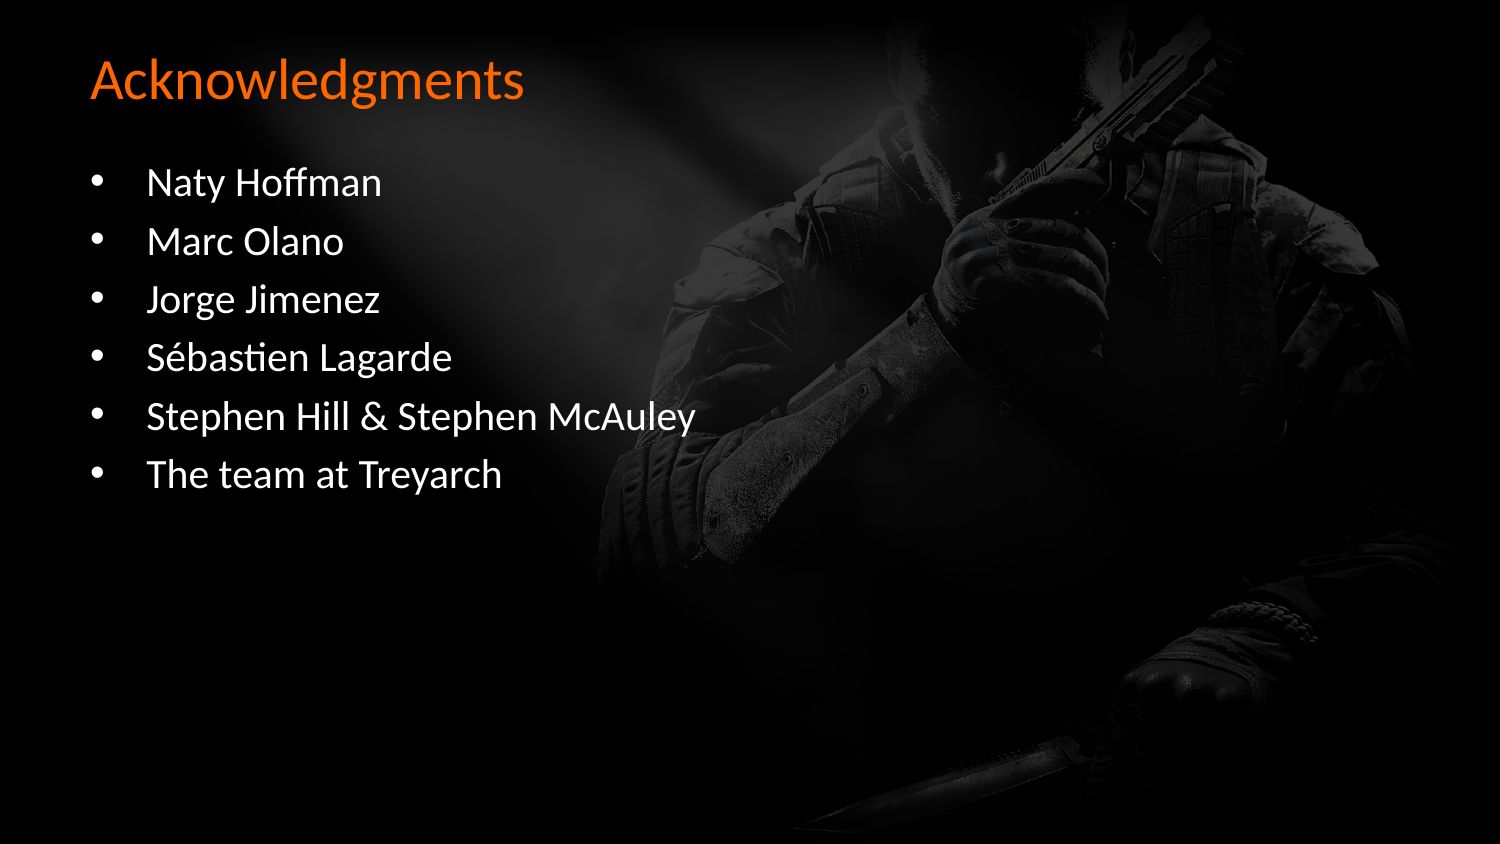

# Acknowledgments
Naty Hoffman
Marc Olano
Jorge Jimenez
Sébastien Lagarde
Stephen Hill & Stephen McAuley
The team at Treyarch